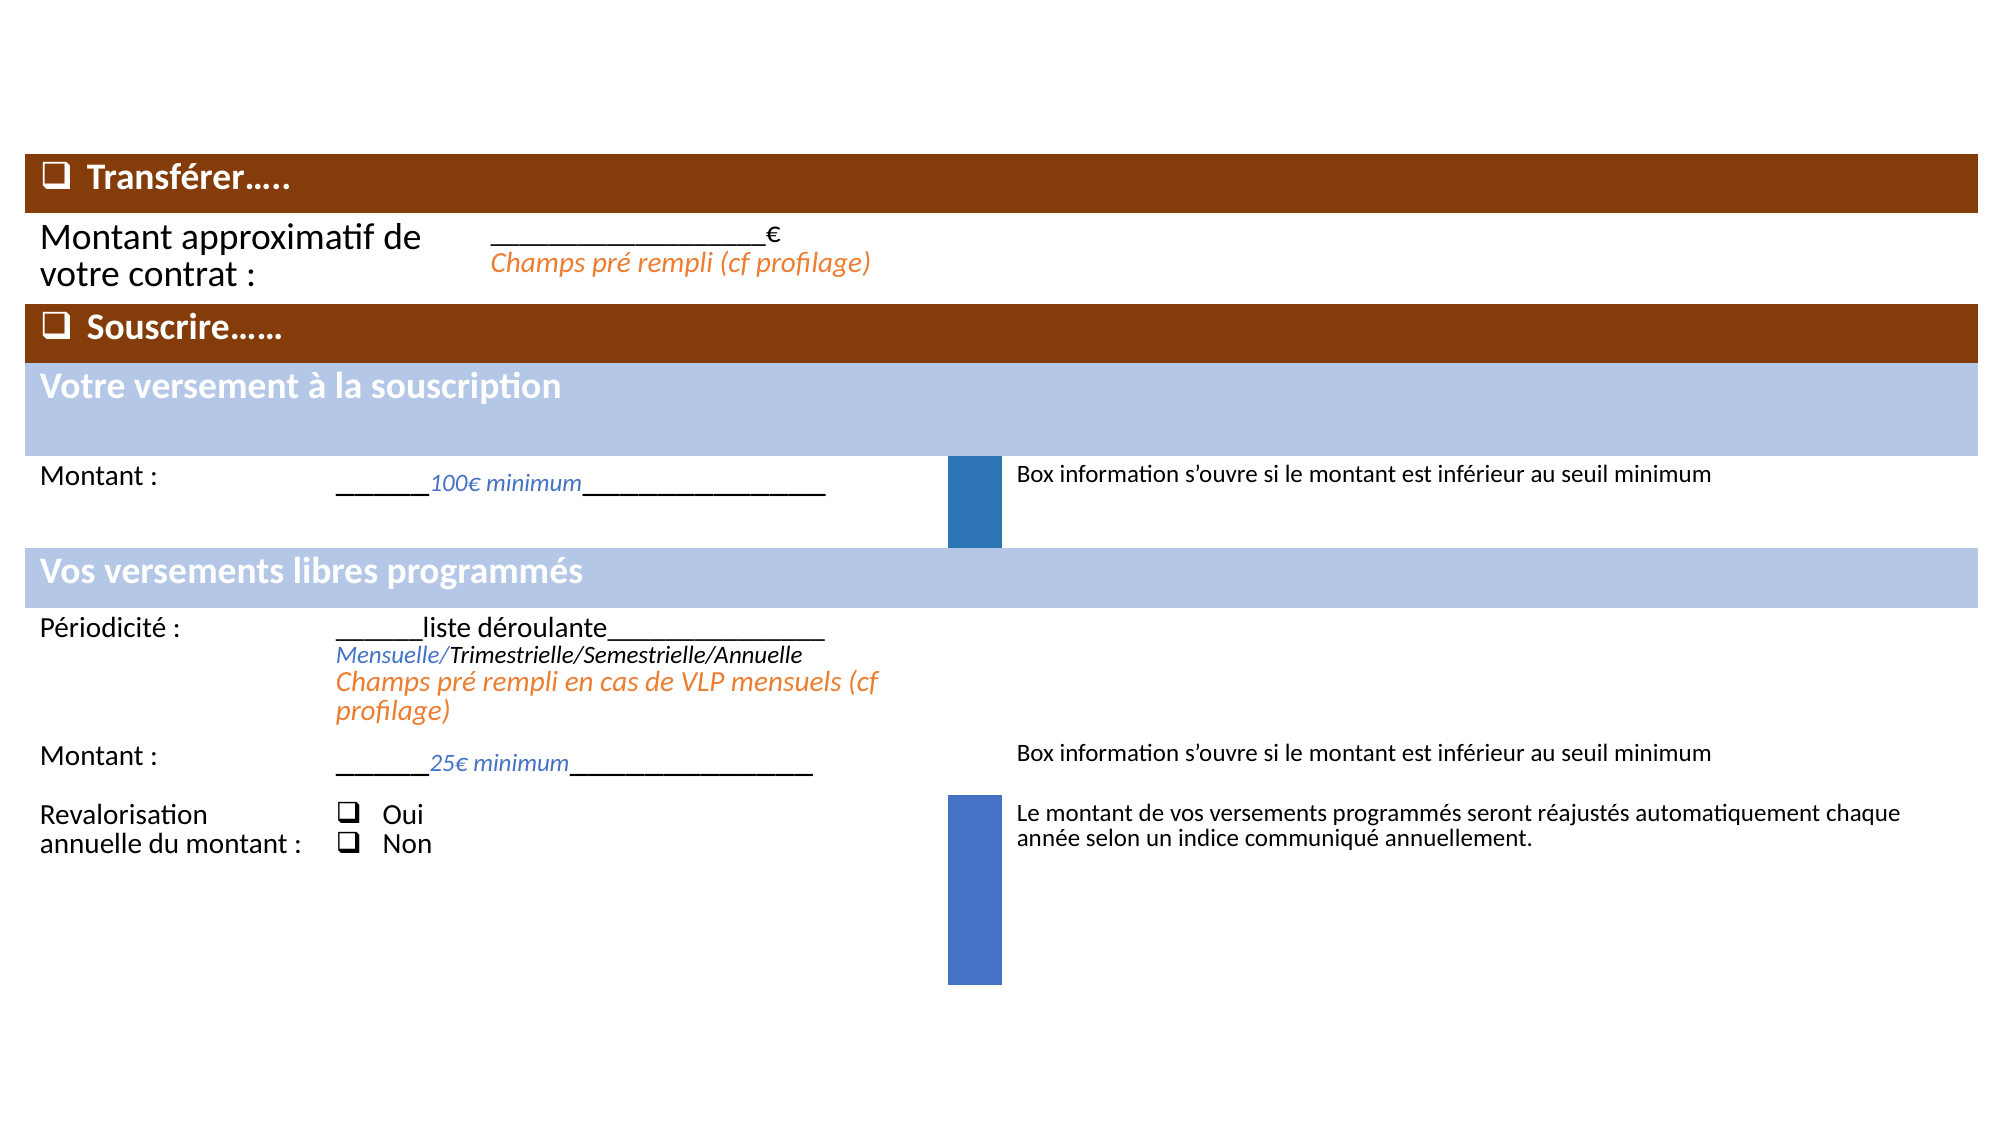

| Transférer….. |  |  |  |  |
| --- | --- | --- | --- | --- |
| Montant approximatif de votre contrat : |  | \_\_\_\_\_\_\_\_\_\_\_\_\_\_\_\_\_\_\_€ Champs pré rempli (cf profilage) |  |  |
| Souscrire…… |  |  |  |  |
| Votre versement à la souscription |  |  |  |  |
| Montant : | \_\_\_\_\_100€ minimum\_\_\_\_\_\_\_\_\_\_\_\_\_ |  |  | Box information s’ouvre si le montant est inférieur au seuil minimum |
| Vos versements libres programmés |  |  |  |  |
| Périodicité : | \_\_\_\_\_\_liste déroulante\_\_\_\_\_\_\_\_\_\_\_\_\_\_\_ Mensuelle/Trimestrielle/Semestrielle/Annuelle Champs pré rempli en cas de VLP mensuels (cf profilage) |  |  |  |
| Montant : | \_\_\_\_\_25€ minimum\_\_\_\_\_\_\_\_\_\_\_\_\_ |  |  | Box information s’ouvre si le montant est inférieur au seuil minimum |
| Revalorisation annuelle du montant : | Oui Non |  |  | Le montant de vos versements programmés seront réajustés automatiquement chaque année selon un indice communiqué annuellement. |